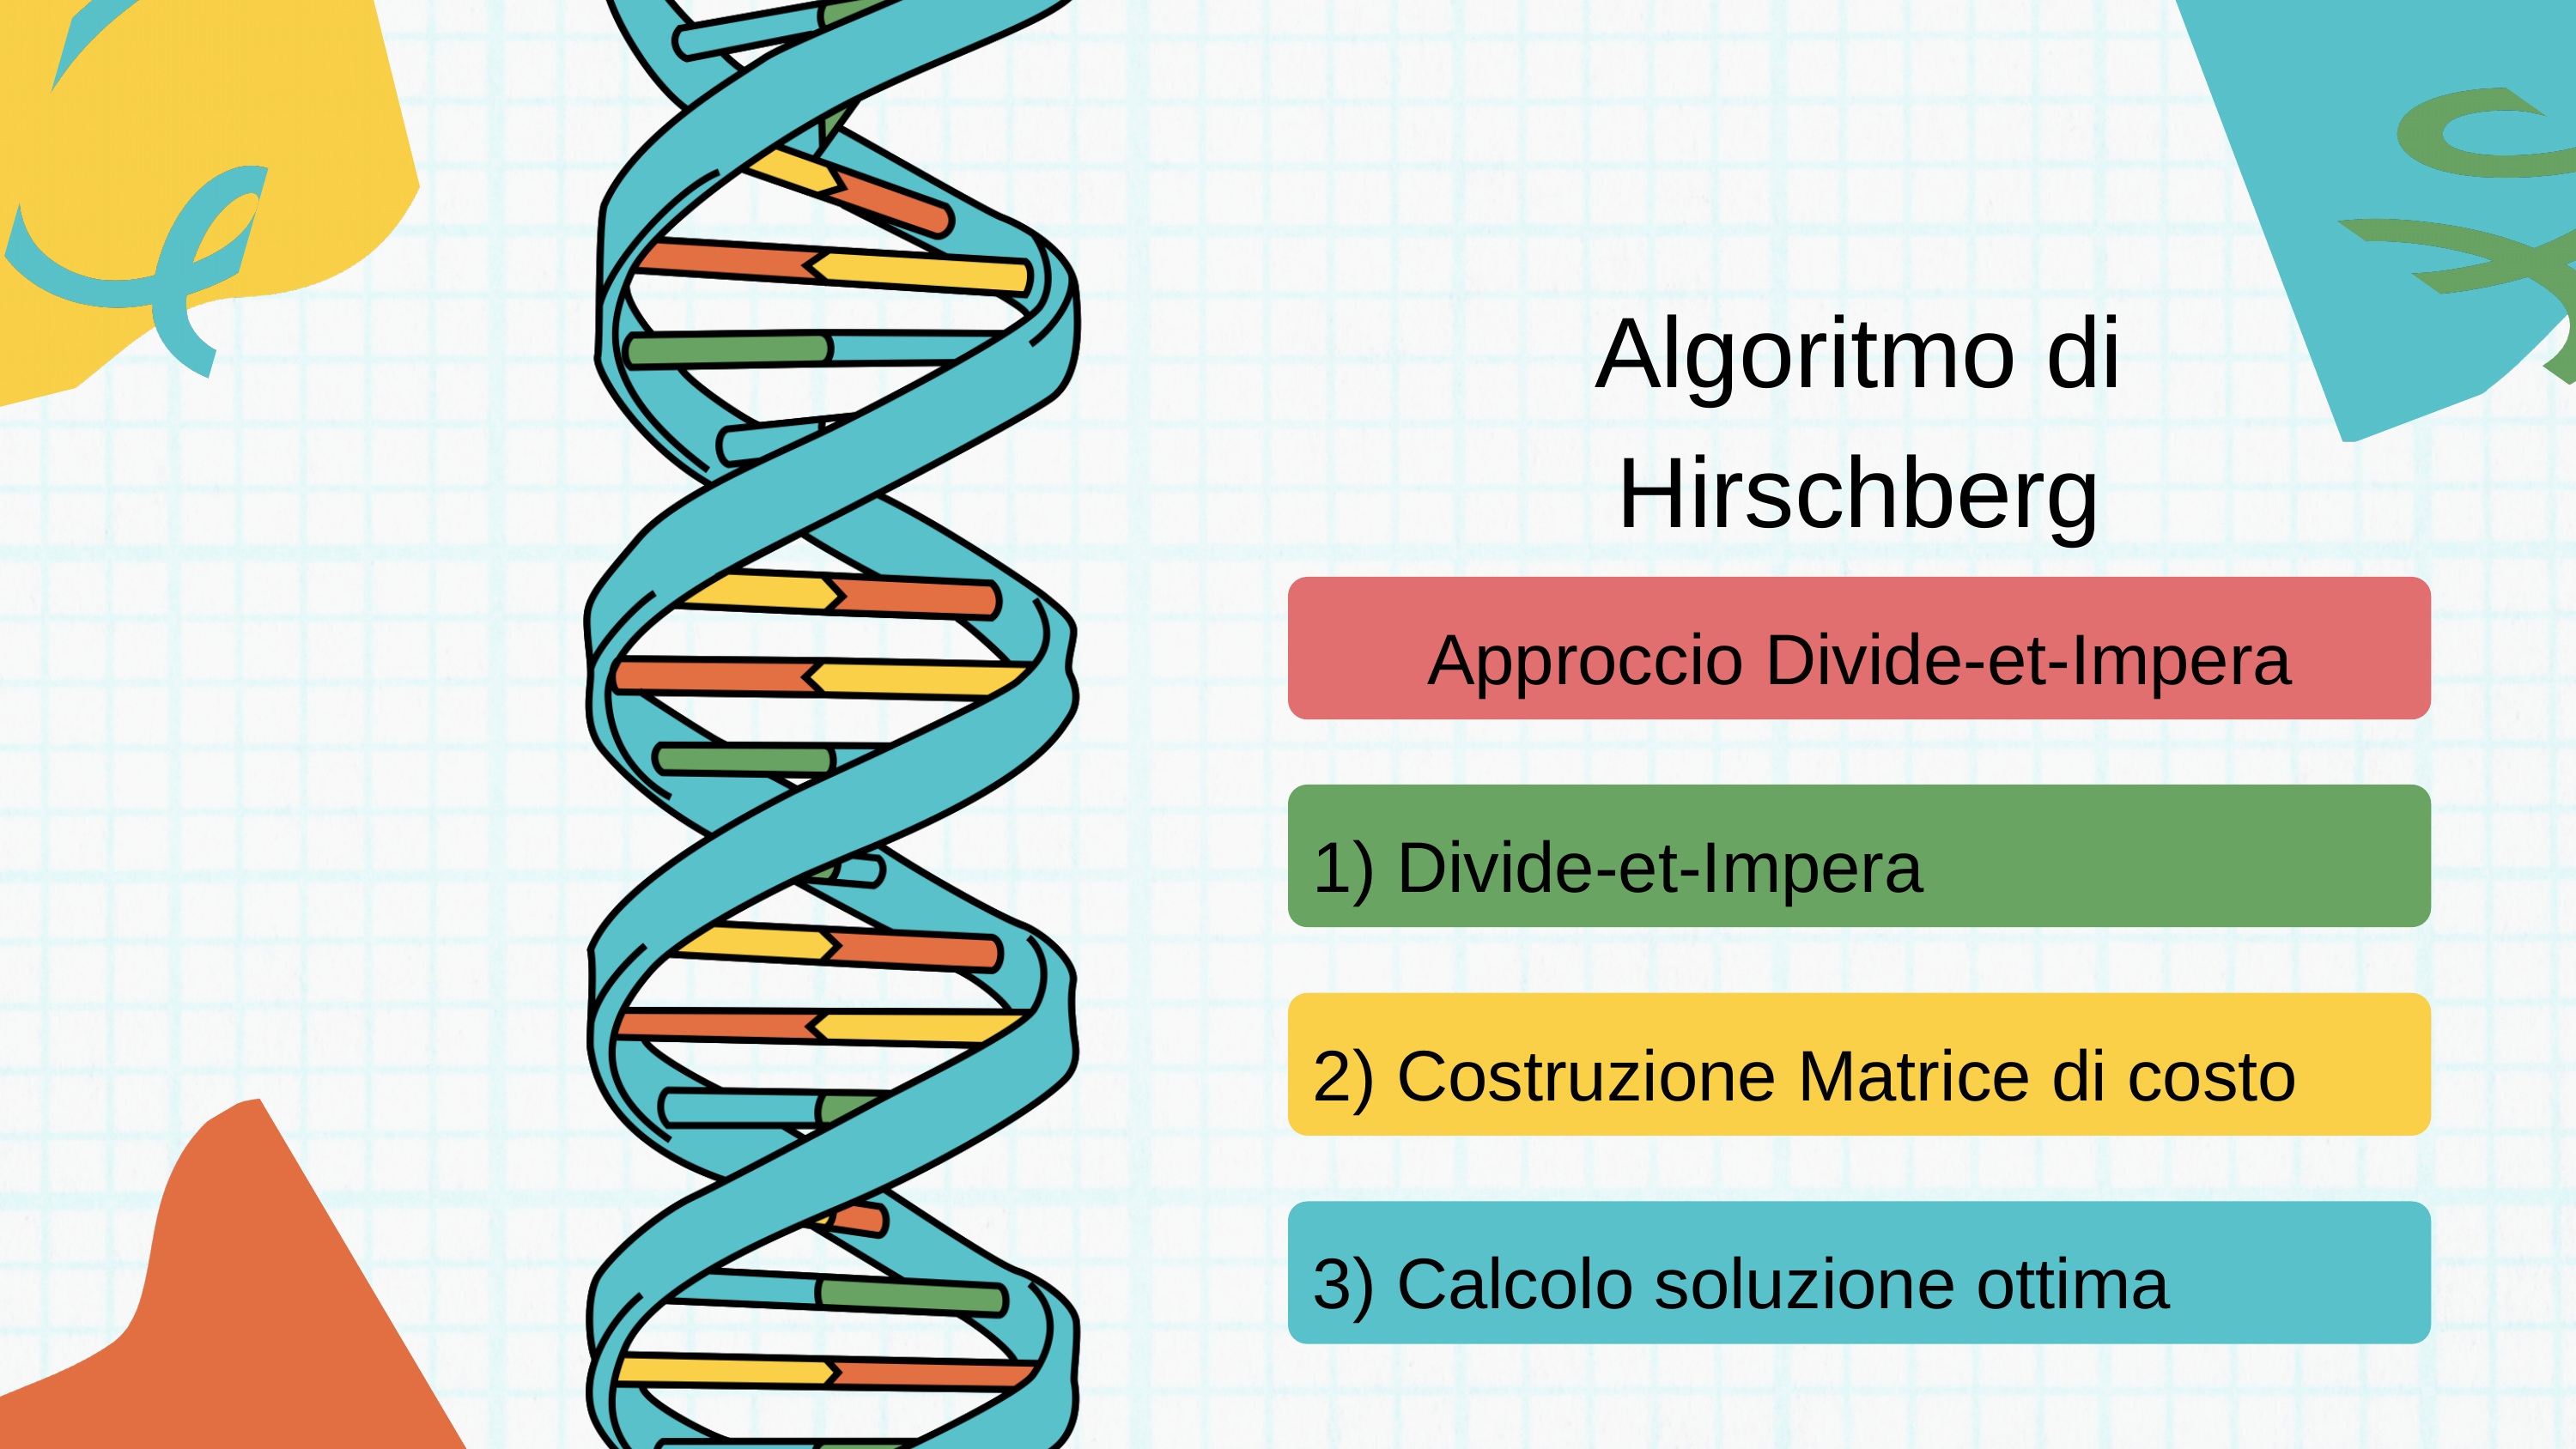

Algoritmo di Hirschberg

Approccio Divide-et-Impera

1) Divide-et-Impera

2) Costruzione Matrice di costo

3) Calcolo soluzione ottima